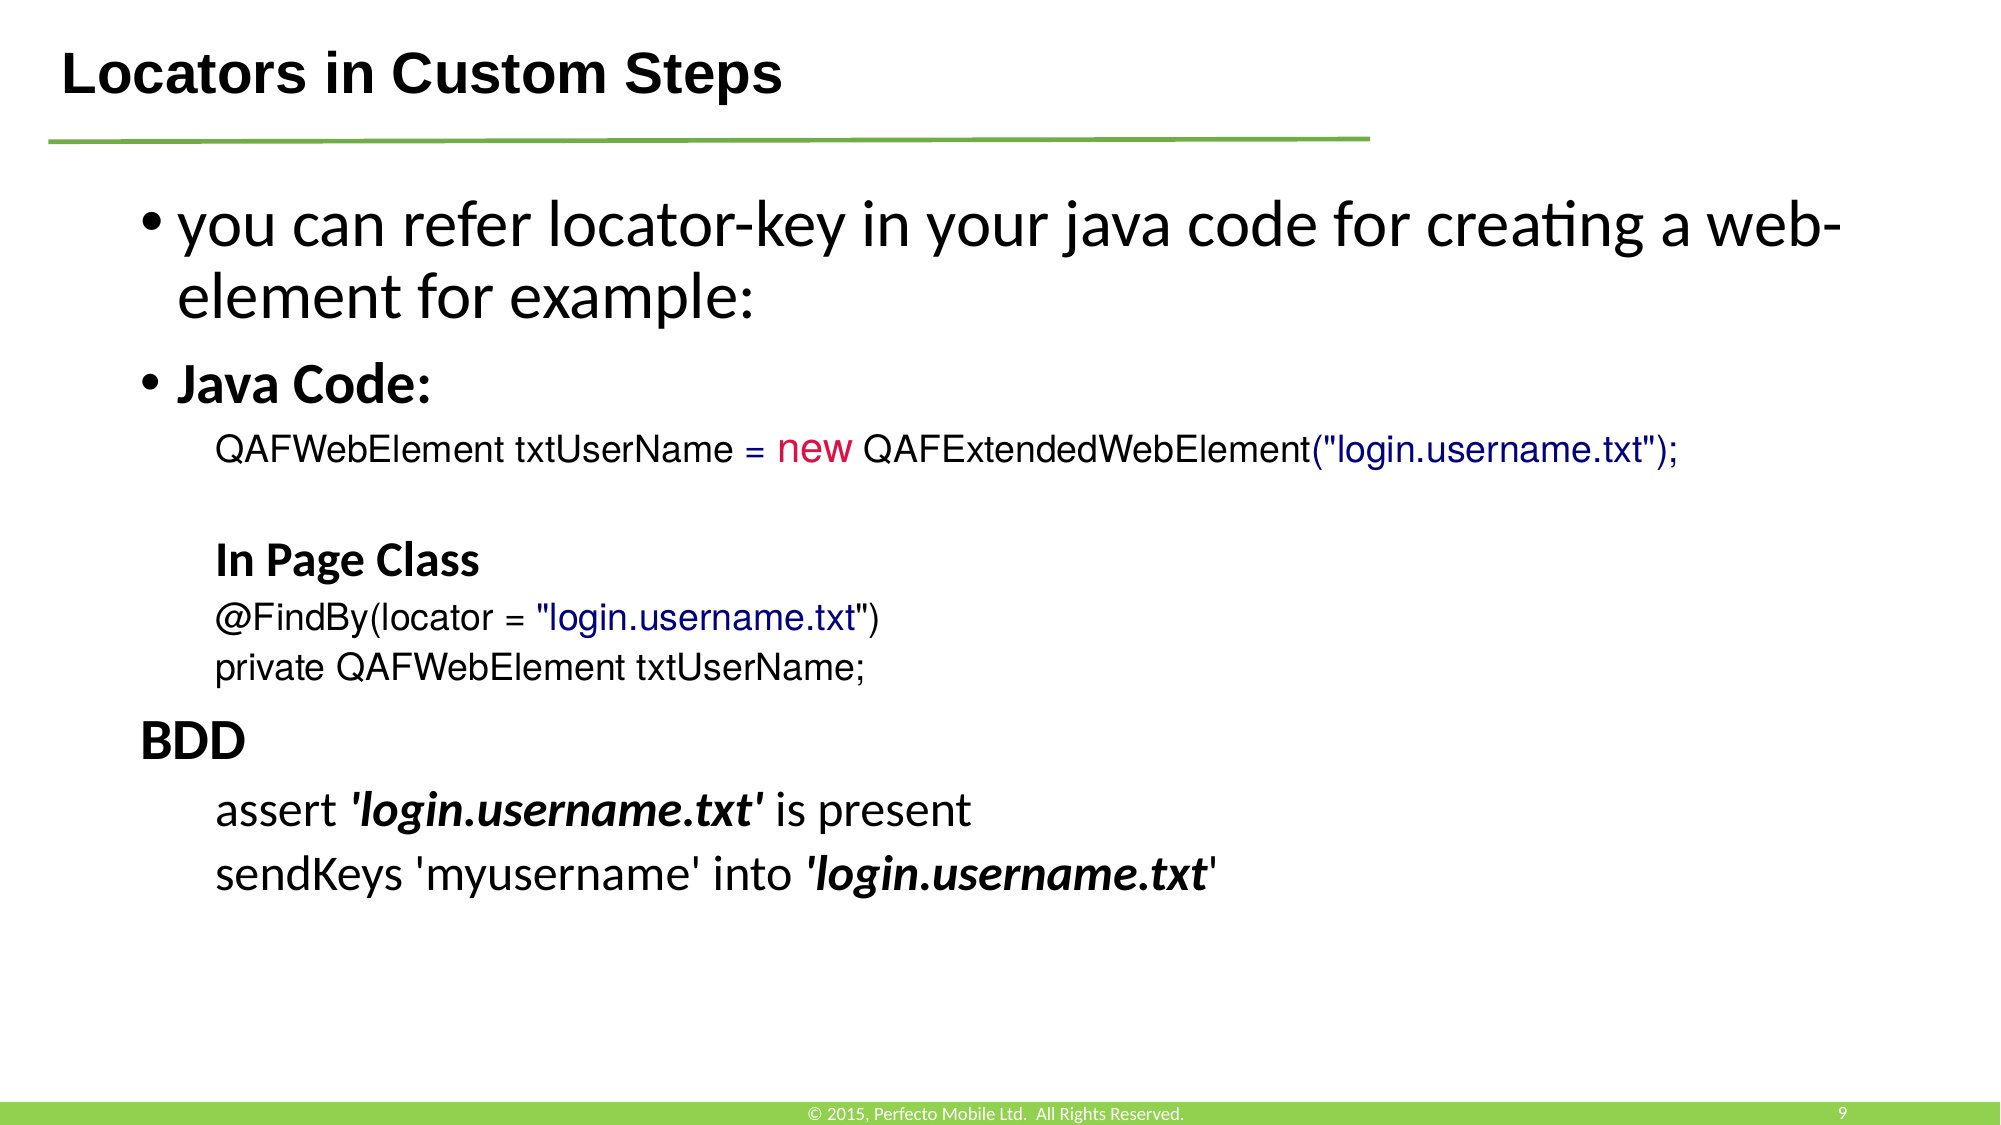

Locators in Custom Steps
you can refer locator-key in your java code for creating a web-element for example:
Java Code:
QAFWebElement txtUserName = new QAFExtendedWebElement("login.username.txt");

In Page Class
@FindBy(locator = "login.username.txt")
private QAFWebElement txtUserName;
BDD
assert 'login.username.txt' is present
sendKeys 'myusername' into 'login.username.txt'
© 2015, Perfecto Mobile Ltd.  All Rights Reserved.
9